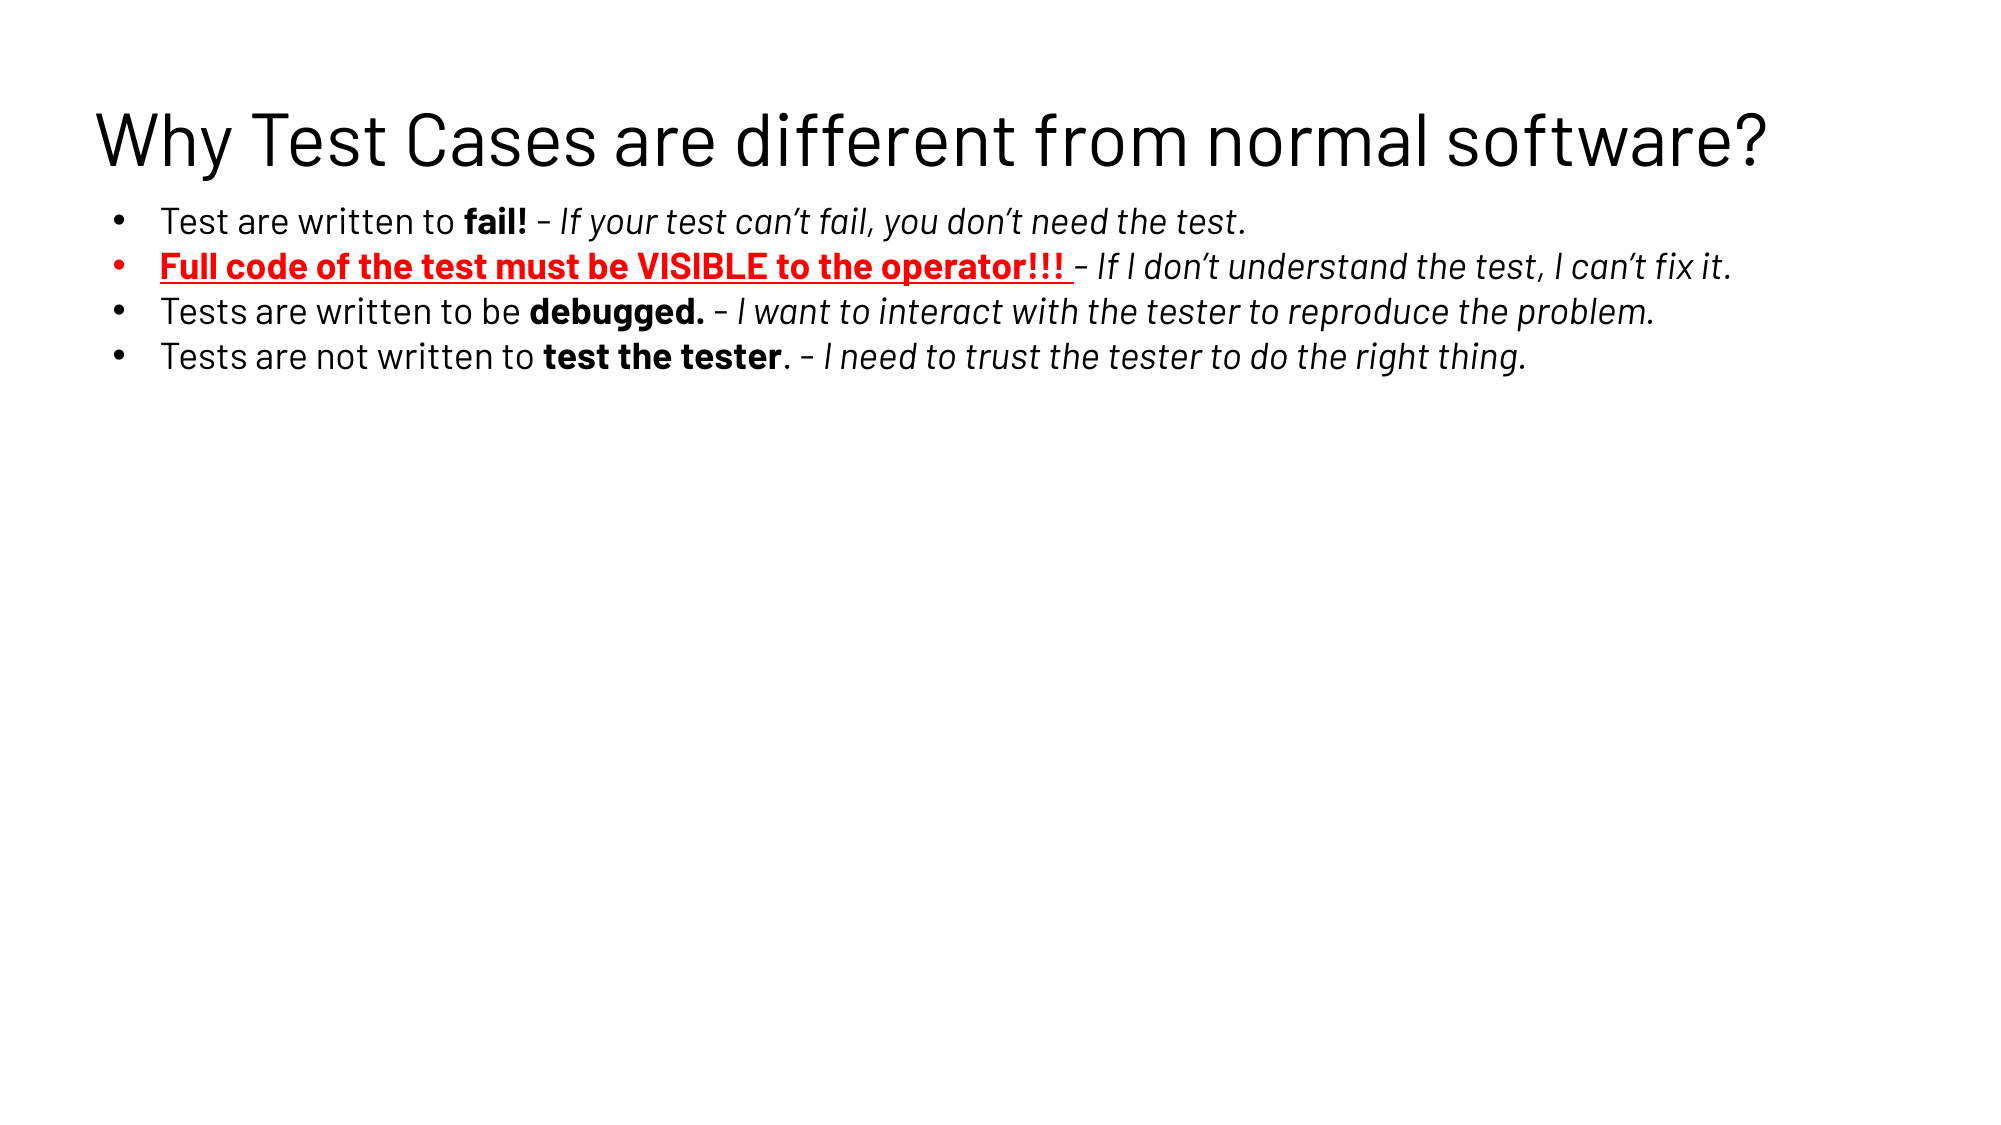

Why Test Cases are different from normal software?
Test are written to fail! - If your test can’t fail, you don’t need the test.
Full code of the test must be VISIBLE to the operator!!! - If I don’t understand the test, I can’t fix it.
Tests are written to be debugged. - I want to interact with the tester to reproduce the problem.
Tests are not written to test the tester. - I need to trust the tester to do the right thing.